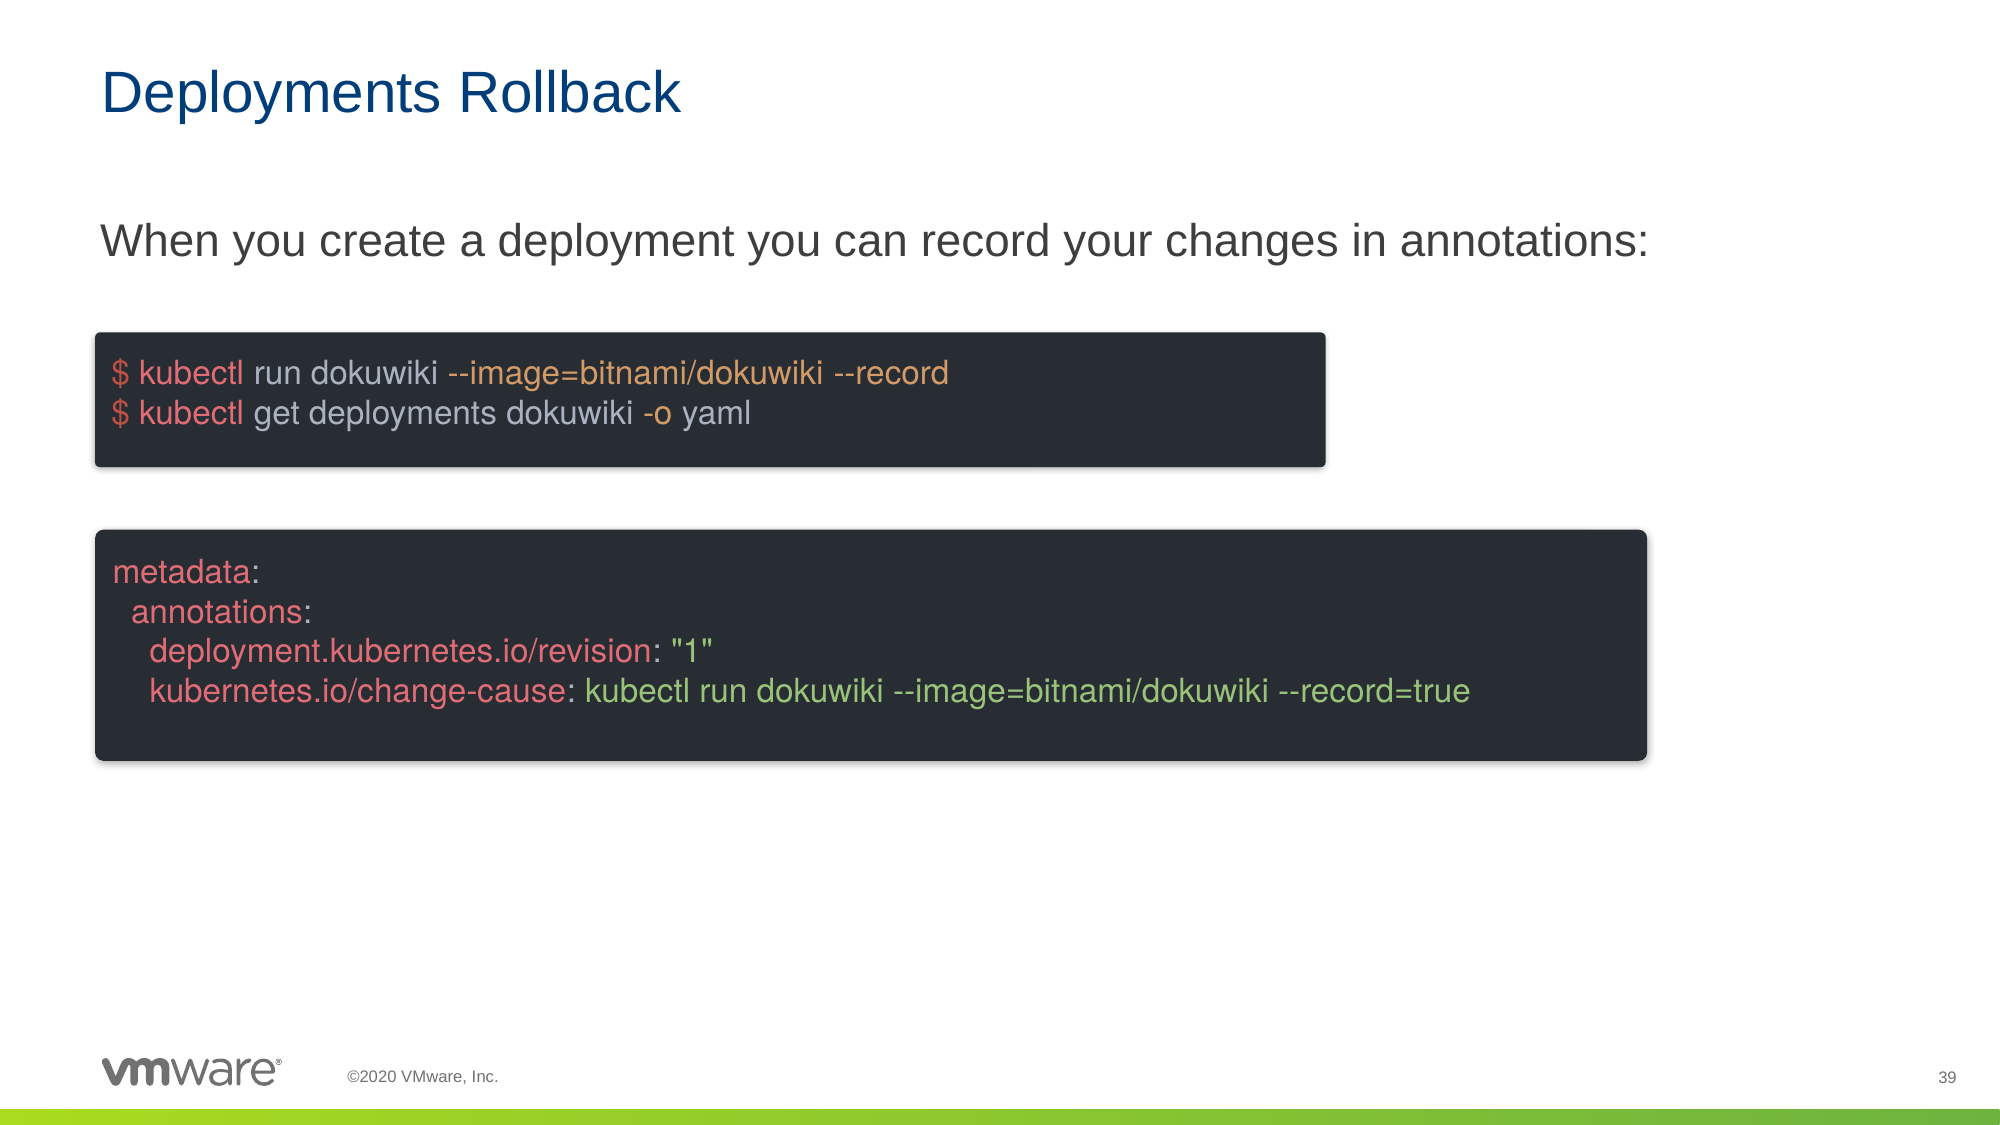

# Deployments Rollback
When you create a deployment you can record your changes in annotations:
$ kubectl run dokuwiki --image=bitnami/dokuwiki --record
$ kubectl get deployments dokuwiki -o yaml

metadata:
  annotations:
    deployment.kubernetes.io/revision: "1"
    kubernetes.io/change-cause: kubectl run dokuwiki --image=bitnami/dokuwiki --record=true